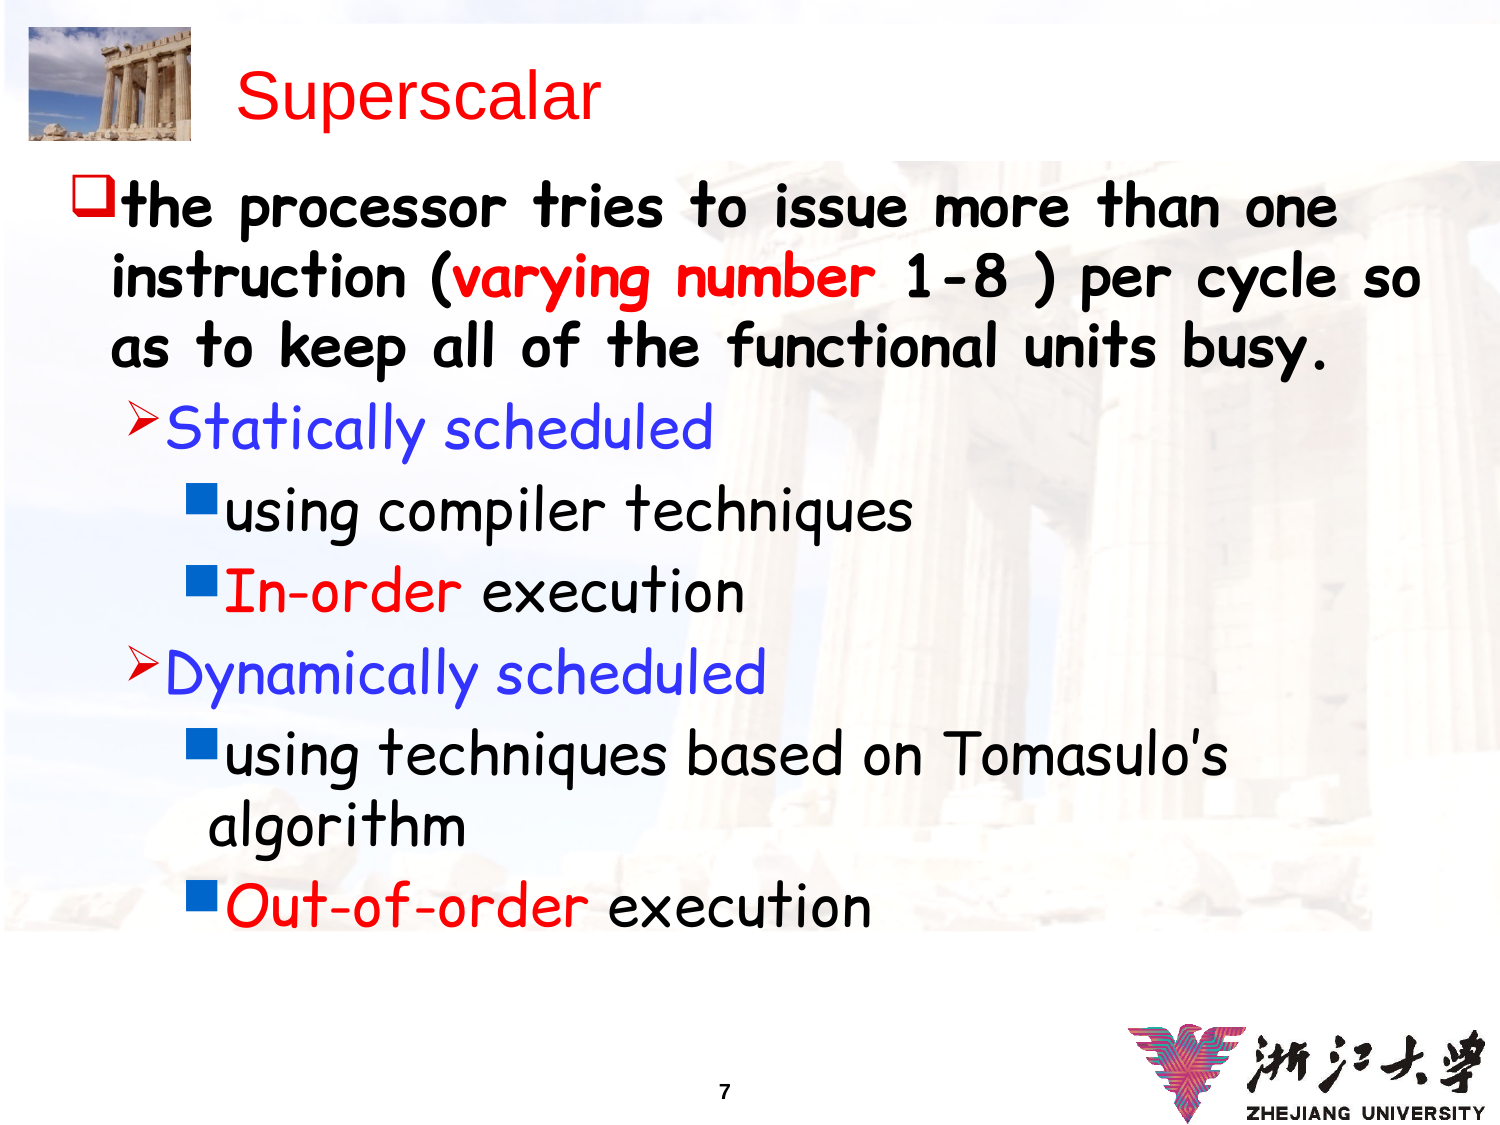

# Superscalar
the processor tries to issue more than one instruction (varying number 1-8 ) per cycle so as to keep all of the functional units busy.
Statically scheduled
using compiler techniques
In-order execution
Dynamically scheduled
using techniques based on Tomasulo’s algorithm
Out-of-order execution